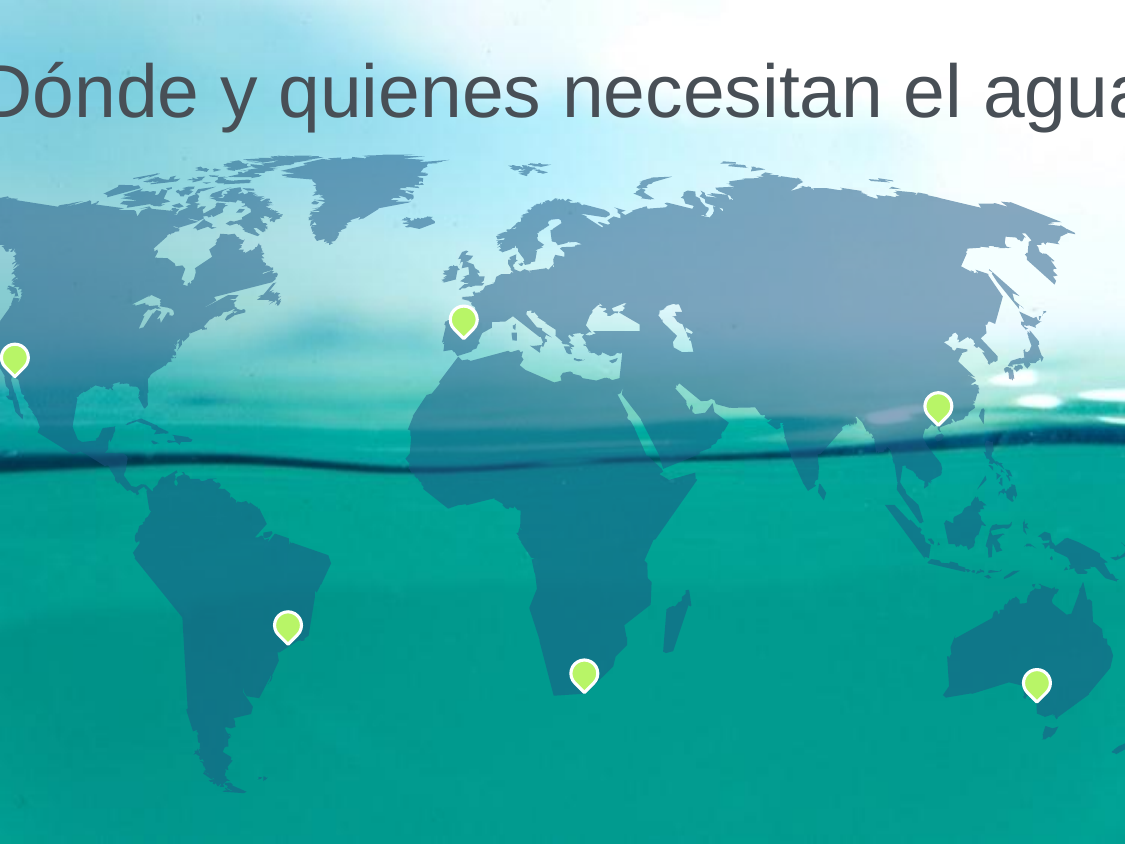

¿Dónde y quienes necesitan el agua?

2